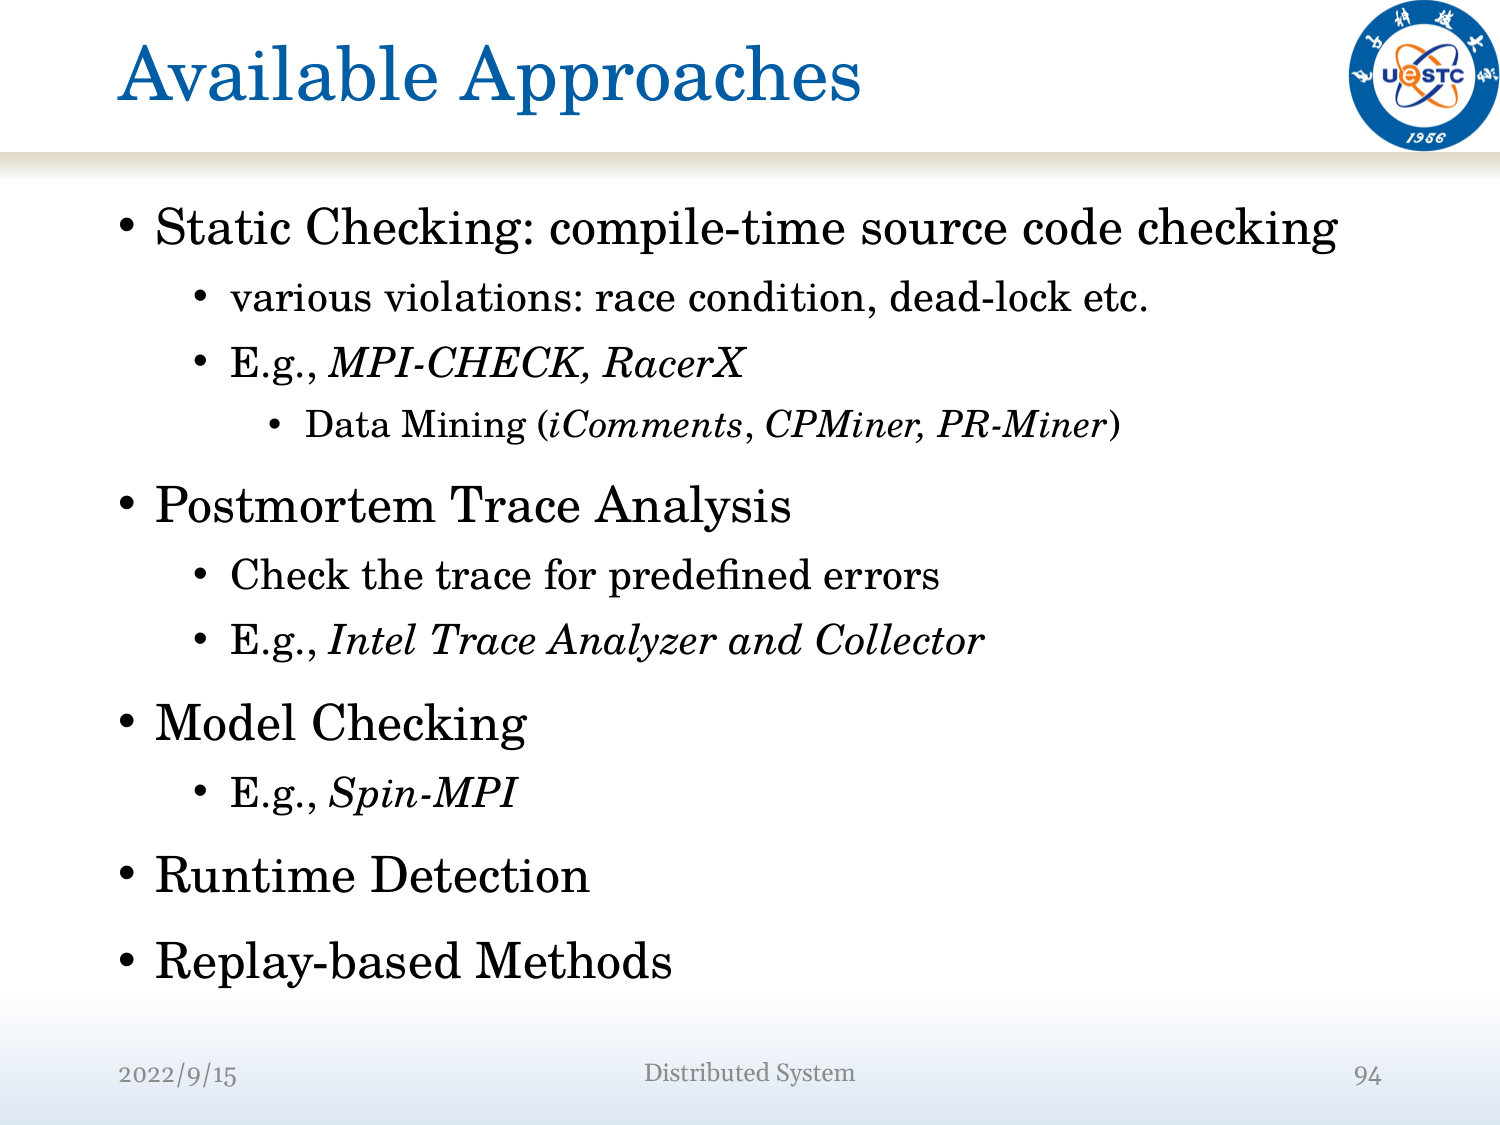

# Available Approaches
Static Checking: compile-time source code checking
various violations: race condition, dead-lock etc.
E.g., MPI-CHECK, RacerX
Data Mining (iComments, CPMiner, PR-Miner)
Postmortem Trace Analysis
Check the trace for predefined errors
E.g., Intel Trace Analyzer and Collector
Model Checking
E.g., Spin-MPI
Runtime Detection
Replay-based Methods
2022/9/15
Distributed System
94